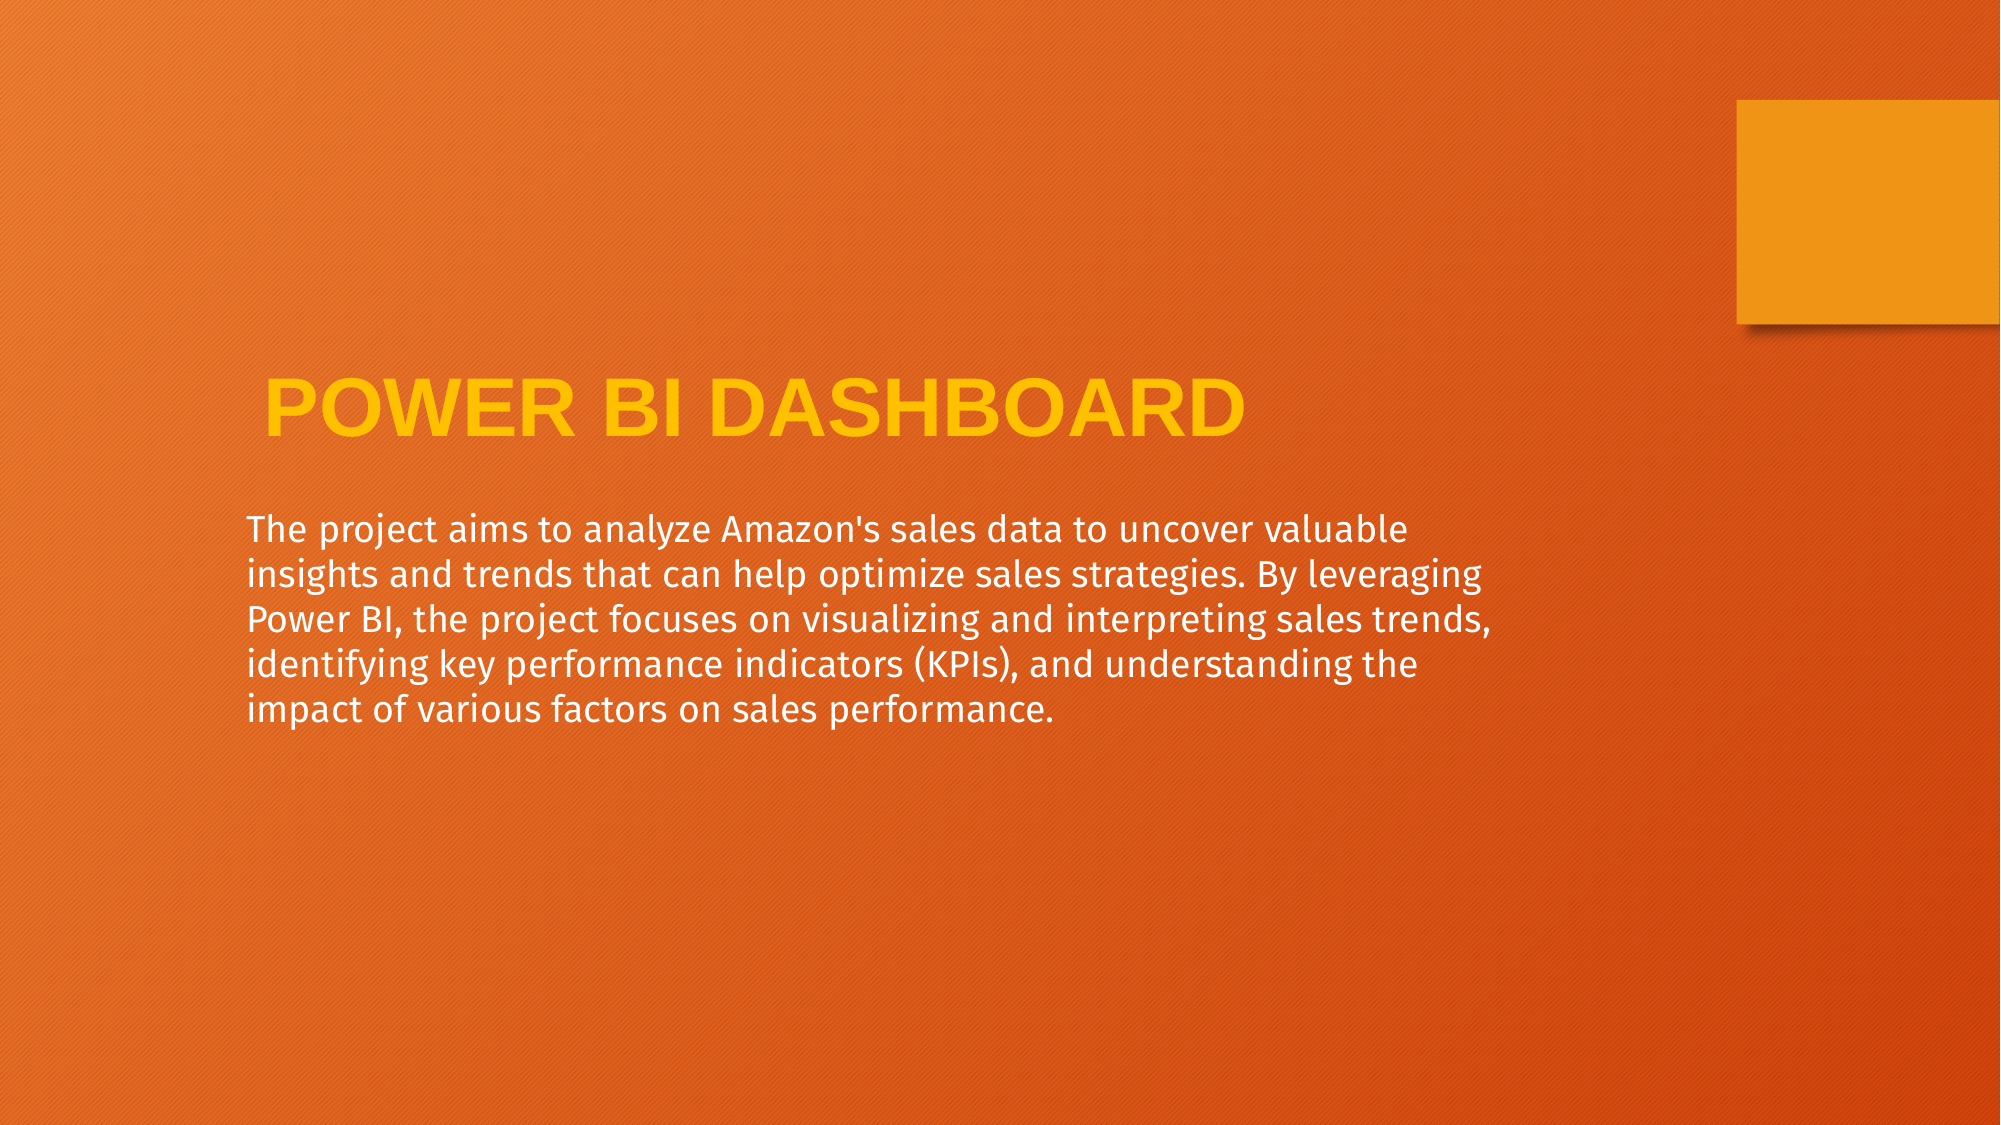

POWER BI DASHBOARD
The project aims to analyze Amazon's sales data to uncover valuable insights and trends that can help optimize sales strategies. By leveraging Power BI, the project focuses on visualizing and interpreting sales trends, identifying key performance indicators (KPIs), and understanding the impact of various factors on sales performance.